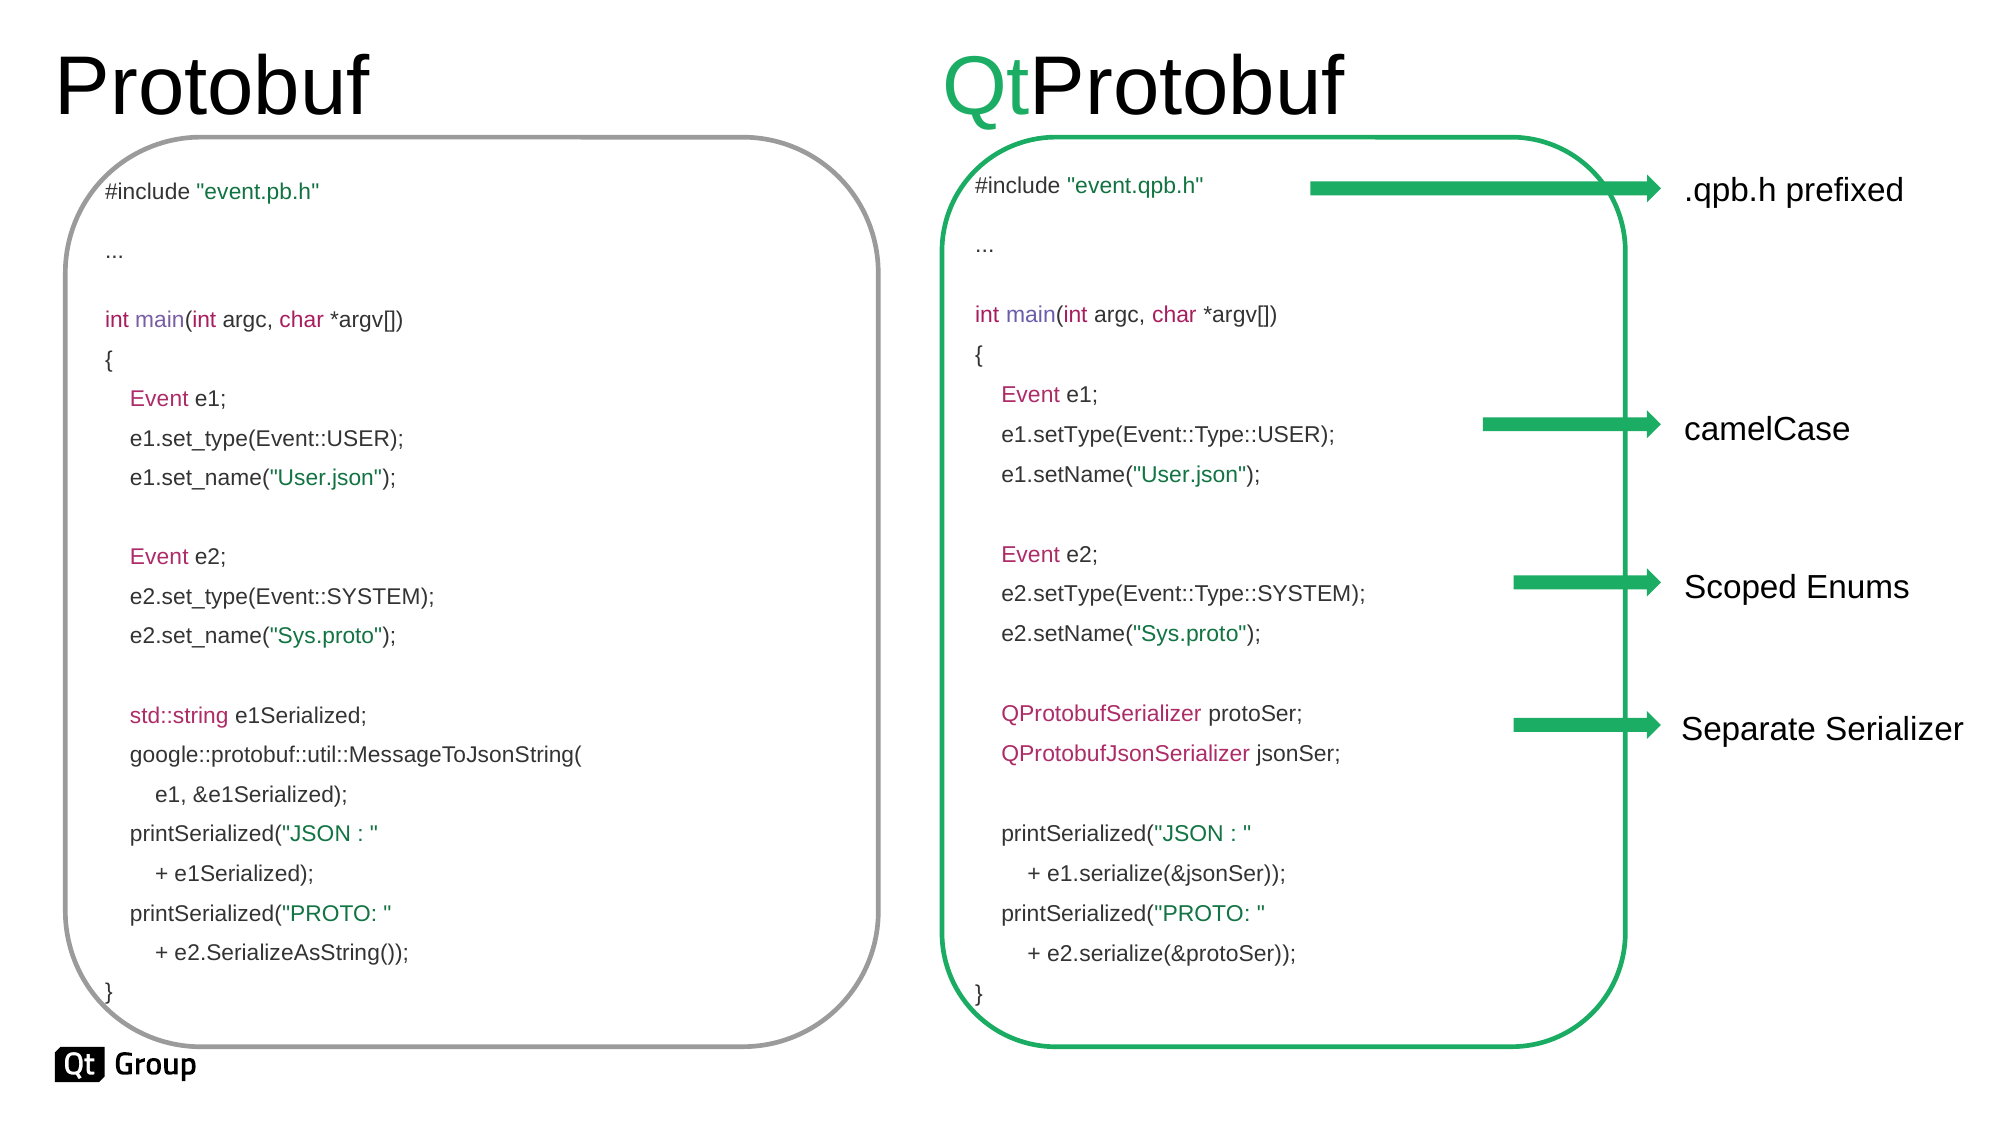

# Protobuf

QtProtobuf
#include "event.pb.h"
...
int main(int argc, char *argv[])
{
    Event e1;
    e1.set_type(Event::USER);
    e1.set_name("User.json");

    Event e2;
    e2.set_type(Event::SYSTEM);
    e2.set_name("Sys.proto");

    std::string e1Serialized;
    google::protobuf::util::MessageToJsonString(
        e1, &e1Serialized);
    printSerialized("JSON : "
        + e1Serialized);
    printSerialized("PROTO: "
        + e2.SerializeAsString());
}
#include "event.qpb.h"
...
int main(int argc, char *argv[])
{
    Event e1;
    e1.setType(Event::Type::USER);
    e1.setName("User.json");

    Event e2;
    e2.setType(Event::Type::SYSTEM);
    e2.setName("Sys.proto");

    QProtobufSerializer protoSer;
    QProtobufJsonSerializer jsonSer;

    printSerialized("JSON : "
        + e1.serialize(&jsonSer));
    printSerialized("PROTO: "
        + e2.serialize(&protoSer));
}
.qpb.h prefixed

camelCase

Scoped Enums

Separate Serializer

9